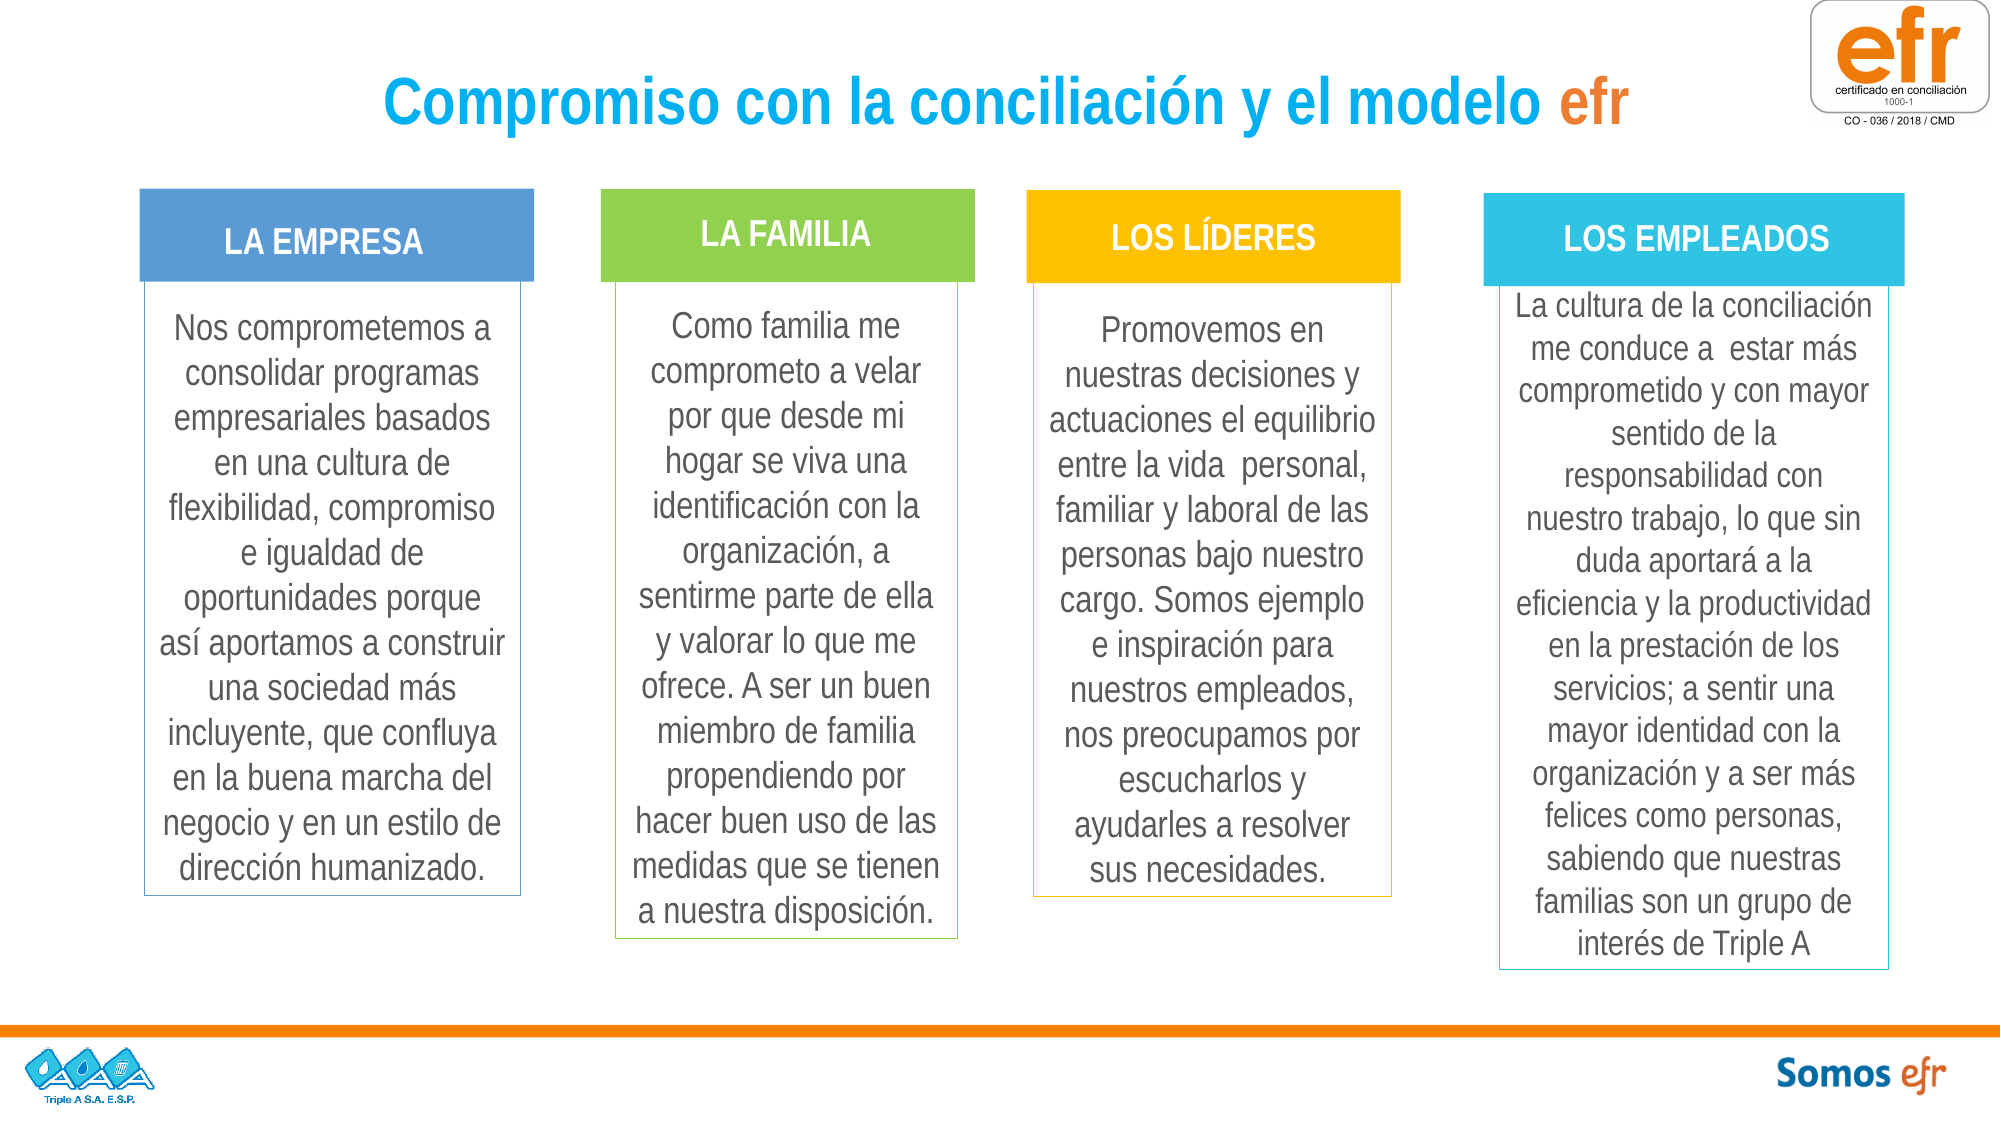

Compromiso con la conciliación y el modelo efr

LA FAMILIA
LOS LÍDERES
LOS EMPLEADOS
LA EMPRESA

La cultura de la conciliación me conduce a  estar más comprometido y con mayor sentido de la responsabilidad con nuestro trabajo, lo que sin duda aportará a la eficiencia y la productividad en la prestación de los servicios; a sentir una mayor identidad con la organización y a ser más felices como personas, sabiendo que nuestras familias son un grupo de interés de Triple A

Como familia me comprometo a velar por que desde mi hogar se viva una identificación con la organización, a sentirme parte de ella y valorar lo que me ofrece. A ser un buen miembro de familia propendiendo por hacer buen uso de las medidas que se tienen a nuestra disposición.

Nos comprometemos a consolidar programas empresariales basados en una cultura de flexibilidad, compromiso e igualdad de oportunidades porque así aportamos a construir una sociedad más incluyente, que confluya en la buena marcha del negocio y en un estilo de dirección humanizado.

Promovemos en nuestras decisiones y actuaciones el equilibrio entre la vida  personal, familiar y laboral de las personas bajo nuestro cargo. Somos ejemplo e inspiración para nuestros empleados, nos preocupamos por escucharlos y ayudarles a resolver sus necesidades.